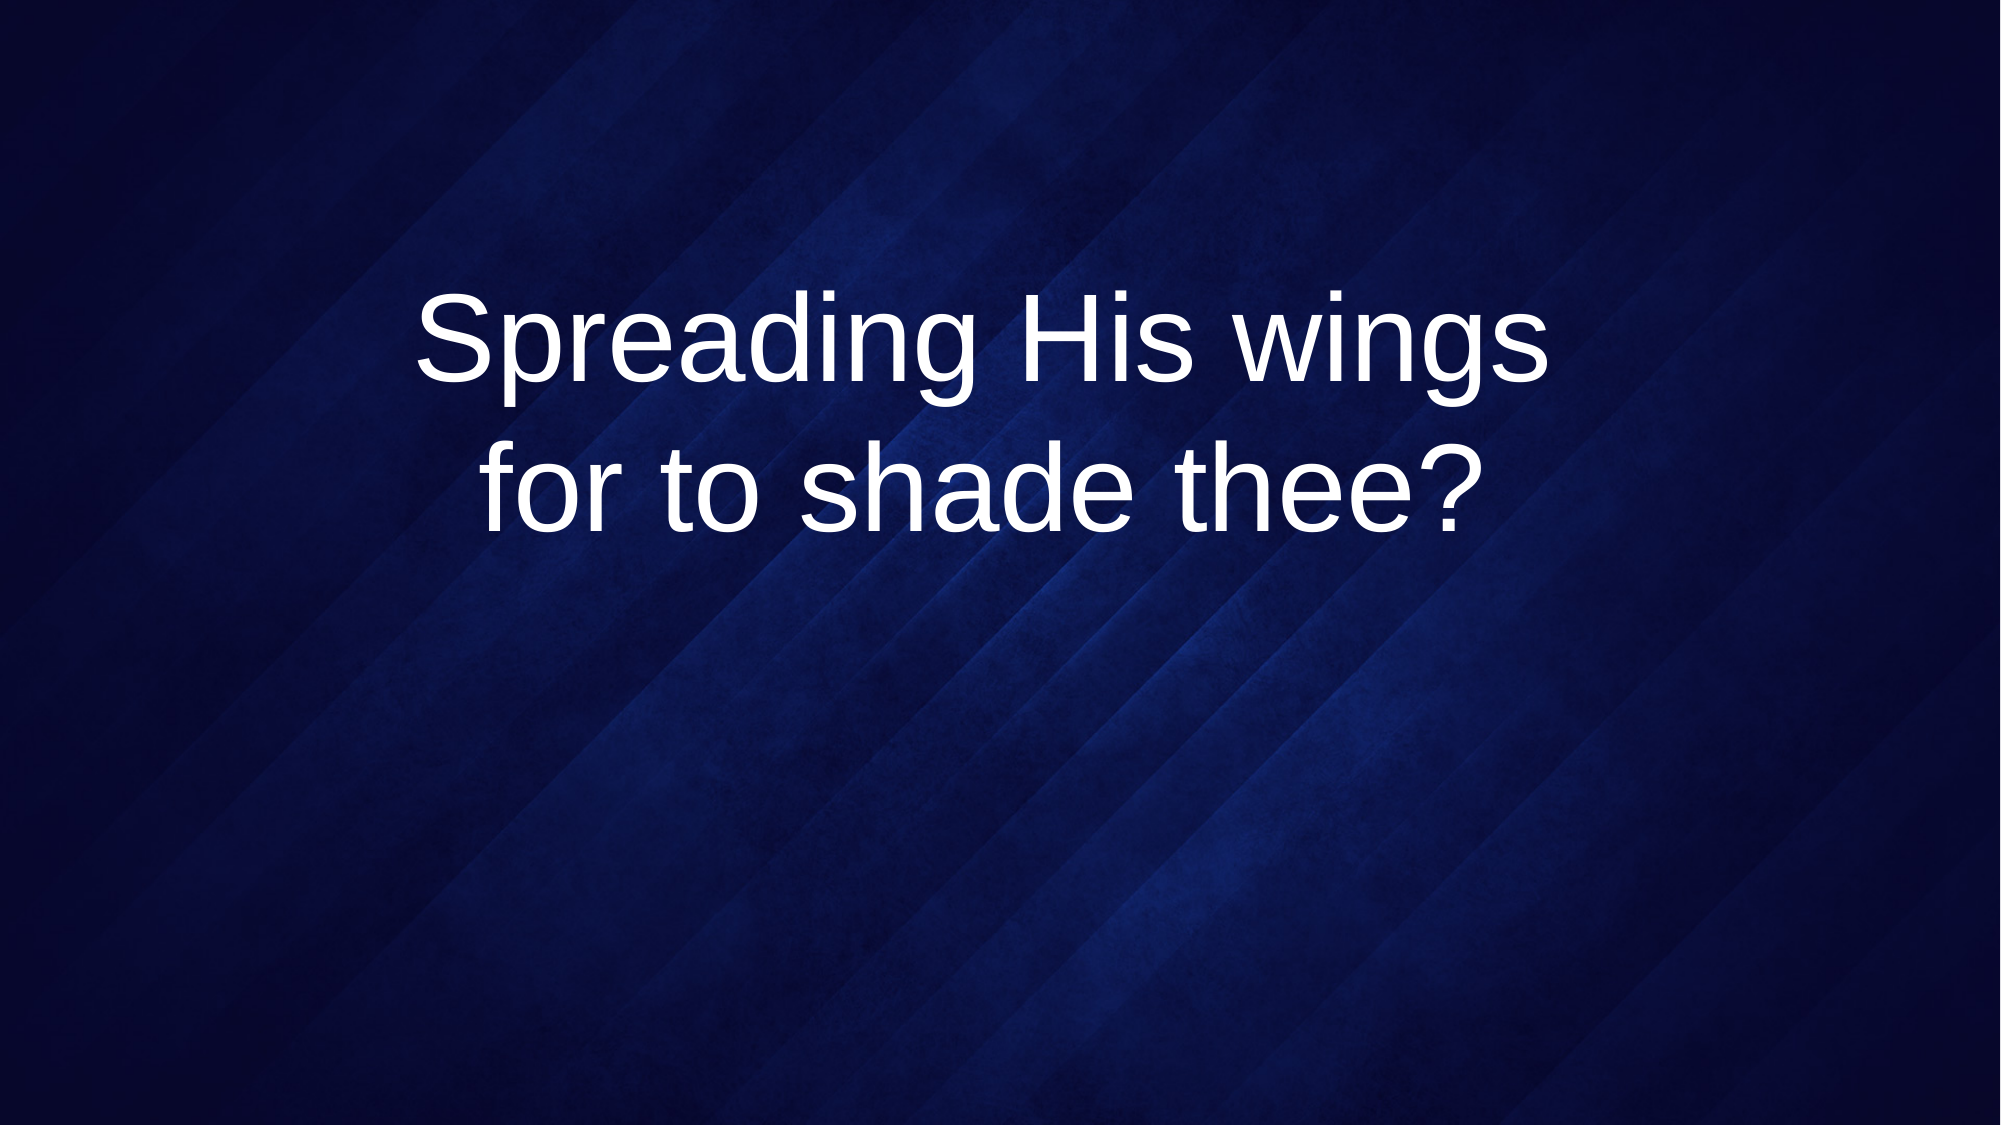

# Spreading His wings for to shade thee?